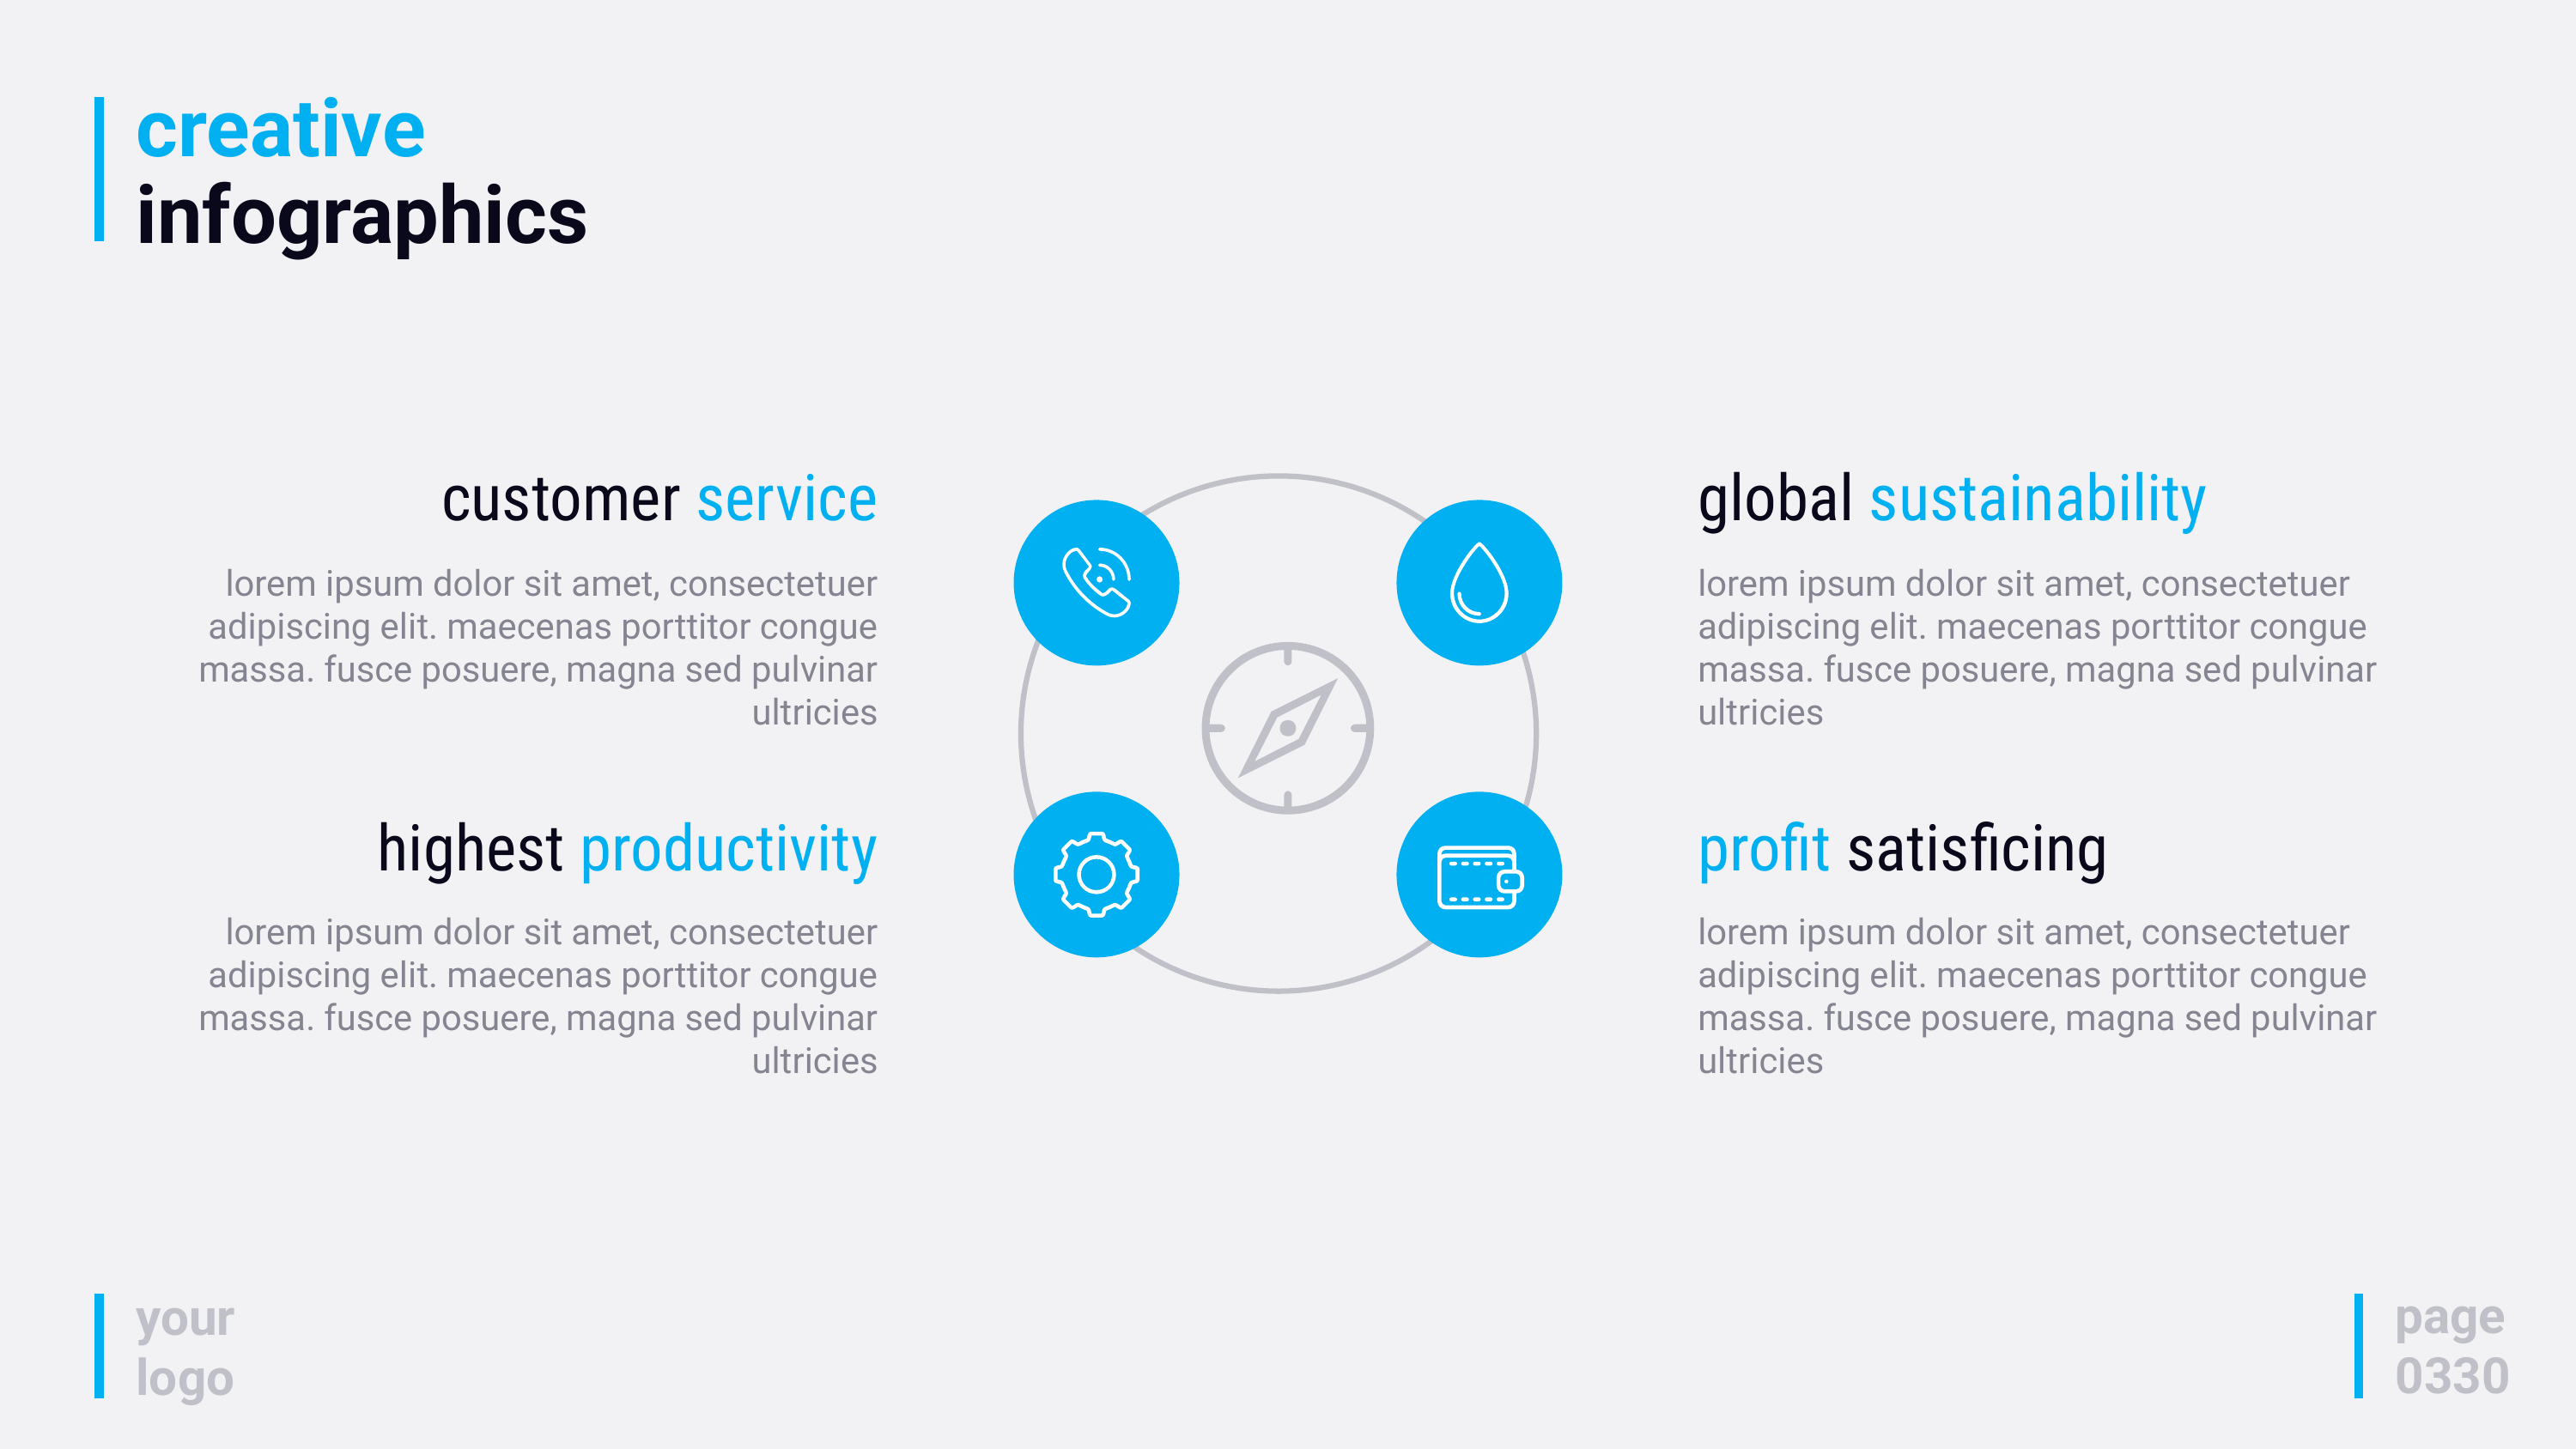

# creative infographics
customer service
lorem ipsum dolor sit amet, consectetuer adipiscing elit. maecenas porttitor congue massa. fusce posuere, magna sed pulvinar ultricies
global sustainability
lorem ipsum dolor sit amet, consectetuer adipiscing elit. maecenas porttitor congue massa. fusce posuere, magna sed pulvinar ultricies

highest productivity
lorem ipsum dolor sit amet, consectetuer adipiscing elit. maecenas porttitor congue massa. fusce posuere, magna sed pulvinar ultricies
profit satisficing
lorem ipsum dolor sit amet, consectetuer adipiscing elit. maecenas porttitor congue massa. fusce posuere, magna sed pulvinar ultricies
page
0330